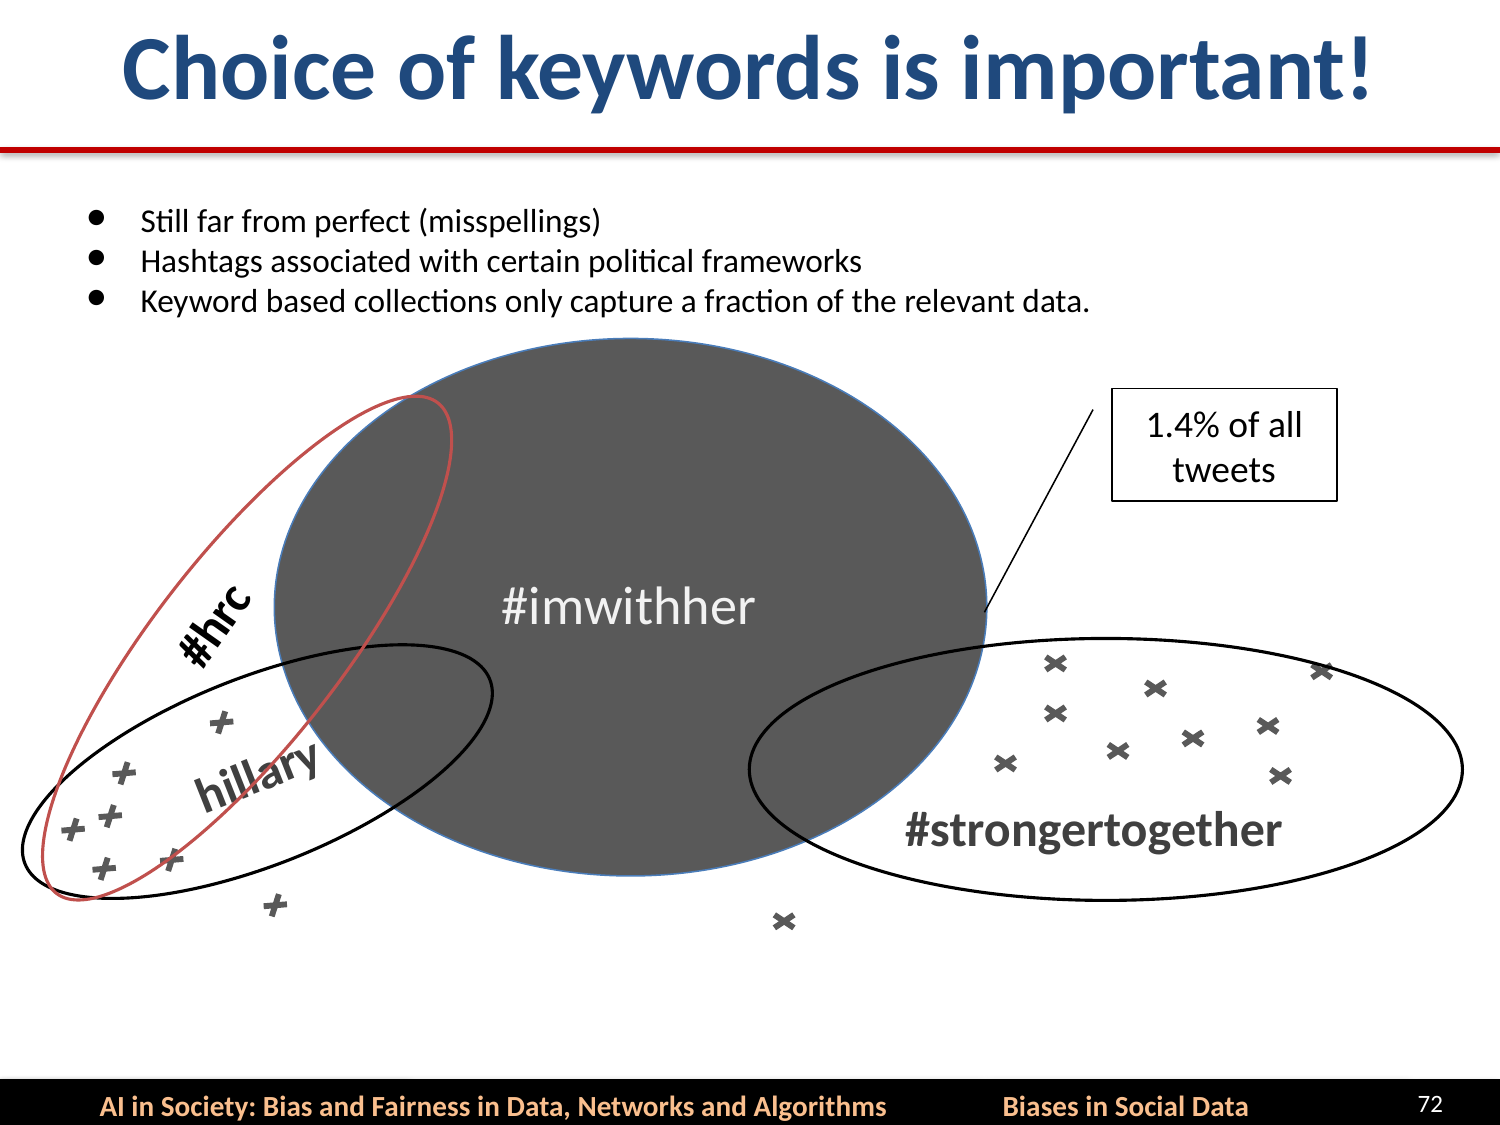

# Choice of keywords is important!
Still far from perfect (misspellings)
Hashtags associated with certain political frameworks
Keyword based collections only capture a fraction of the relevant data.

#hrc
1.4% of all tweets
#imwithher

hillary

#strongertogether